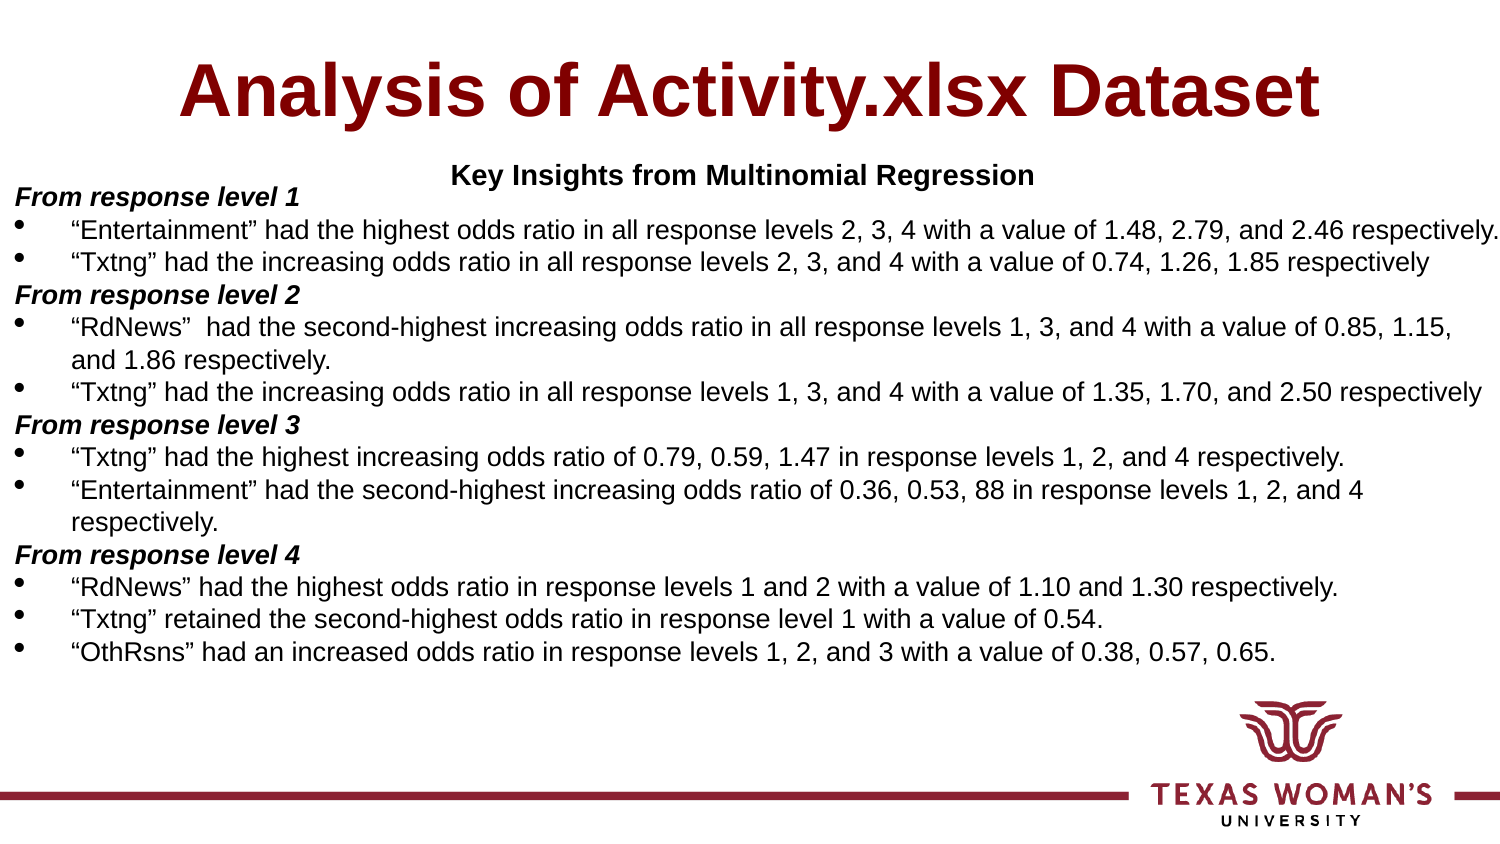

# Analysis of Activity.xlsx Dataset
Key Insights from Multinomial Regression
From response level 1
“Entertainment” had the highest odds ratio in all response levels 2, 3, 4 with a value of 1.48, 2.79, and 2.46 respectively.
“Txtng” had the increasing odds ratio in all response levels 2, 3, and 4 with a value of 0.74, 1.26, 1.85 respectively
From response level 2
“RdNews”  had the second-highest increasing odds ratio in all response levels 1, 3, and 4 with a value of 0.85, 1.15, and 1.86 respectively.
“Txtng” had the increasing odds ratio in all response levels 1, 3, and 4 with a value of 1.35, 1.70, and 2.50 respectively
From response level 3
“Txtng” had the highest increasing odds ratio of 0.79, 0.59, 1.47 in response levels 1, 2, and 4 respectively.
“Entertainment” had the second-highest increasing odds ratio of 0.36, 0.53, 88 in response levels 1, 2, and 4 respectively.
From response level 4
“RdNews” had the highest odds ratio in response levels 1 and 2 with a value of 1.10 and 1.30 respectively.
“Txtng” retained the second-highest odds ratio in response level 1 with a value of 0.54.
“OthRsns” had an increased odds ratio in response levels 1, 2, and 3 with a value of 0.38, 0.57, 0.65.